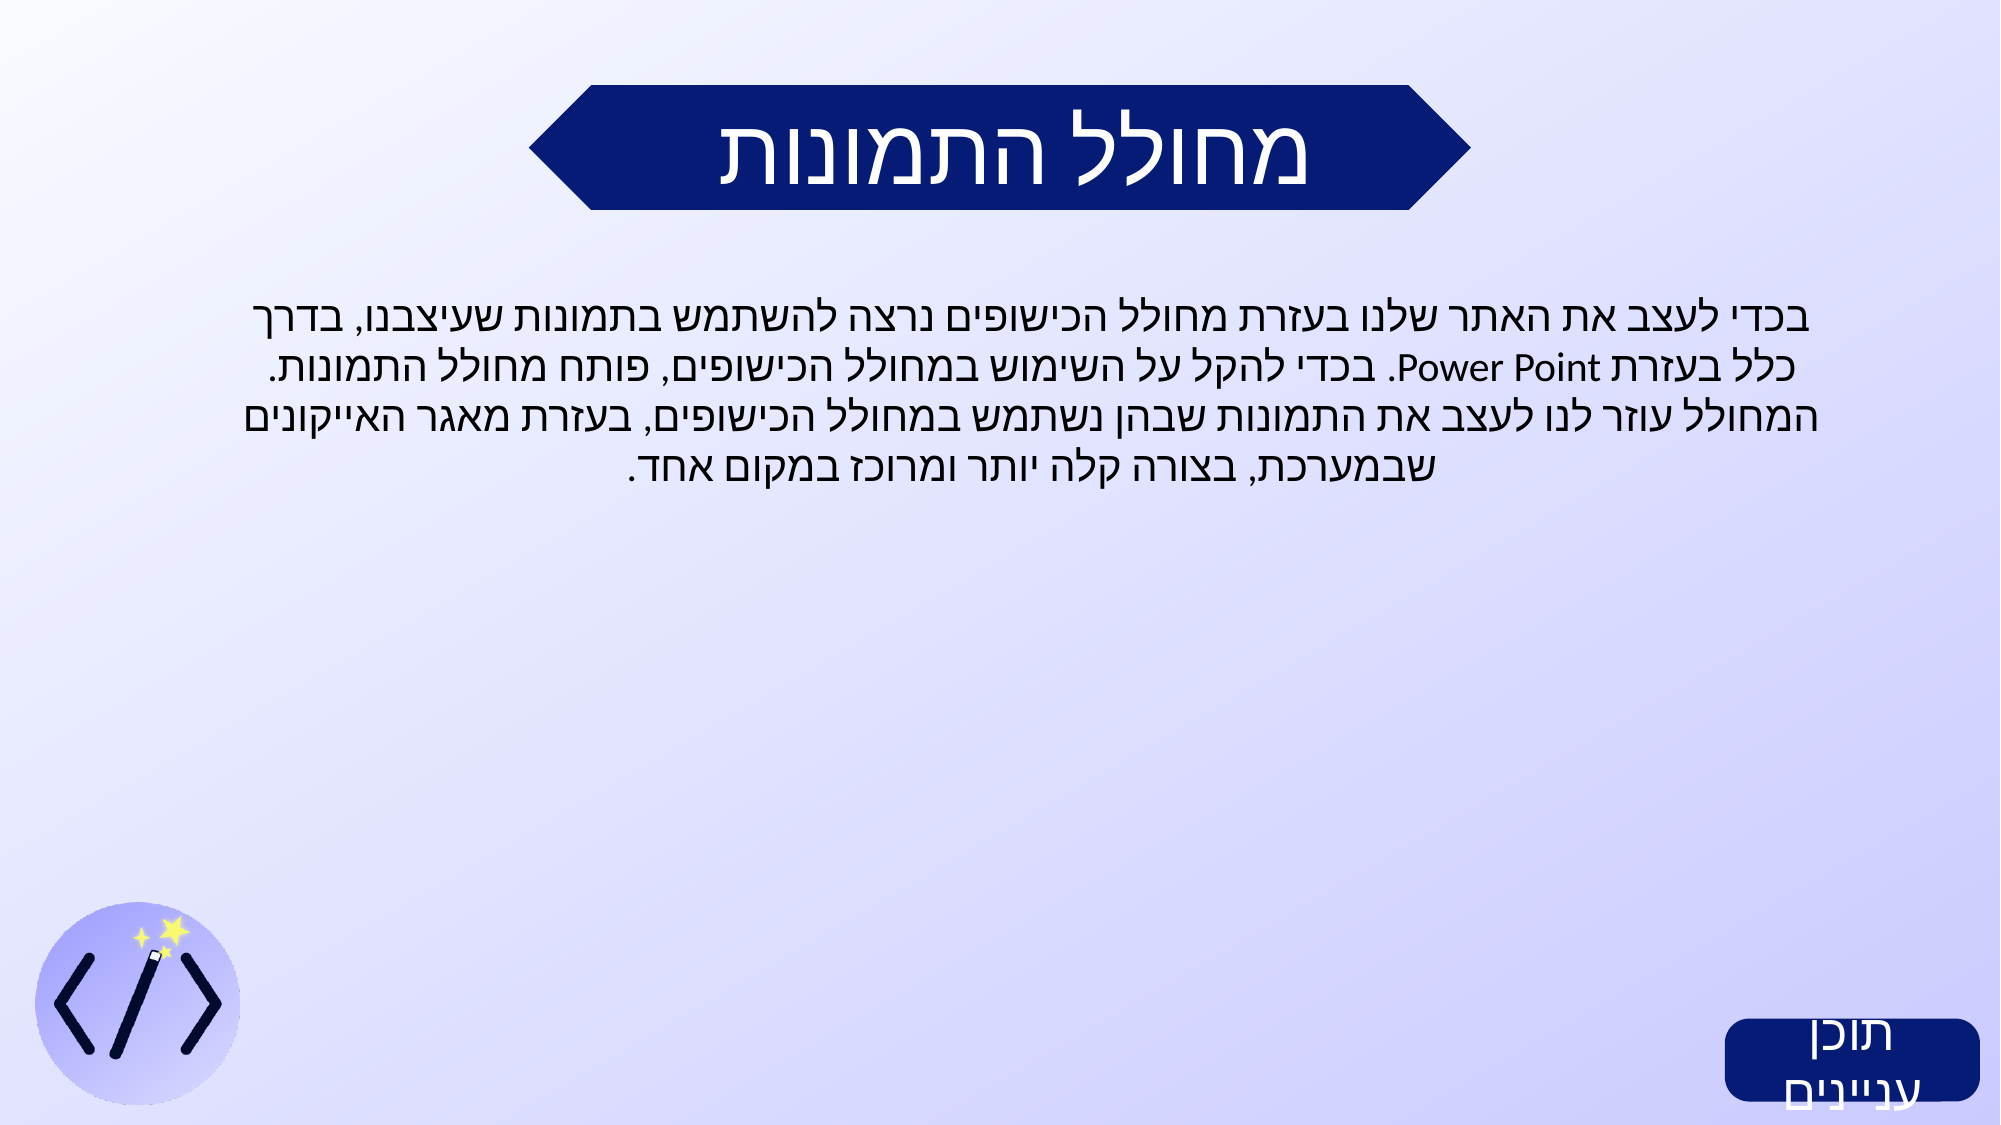

תוכן עניינים
מחולל התמונות
בכדי לעצב את האתר שלנו בעזרת מחולל הכישופים נרצה להשתמש בתמונות שעיצבנו, בדרך כלל בעזרת Power Point. בכדי להקל על השימוש במחולל הכישופים, פותח מחולל התמונות.
המחולל עוזר לנו לעצב את התמונות שבהן נשתמש במחולל הכישופים, בעזרת מאגר האייקונים שבמערכת, בצורה קלה יותר ומרוכז במקום אחד.
תוכן עניינים